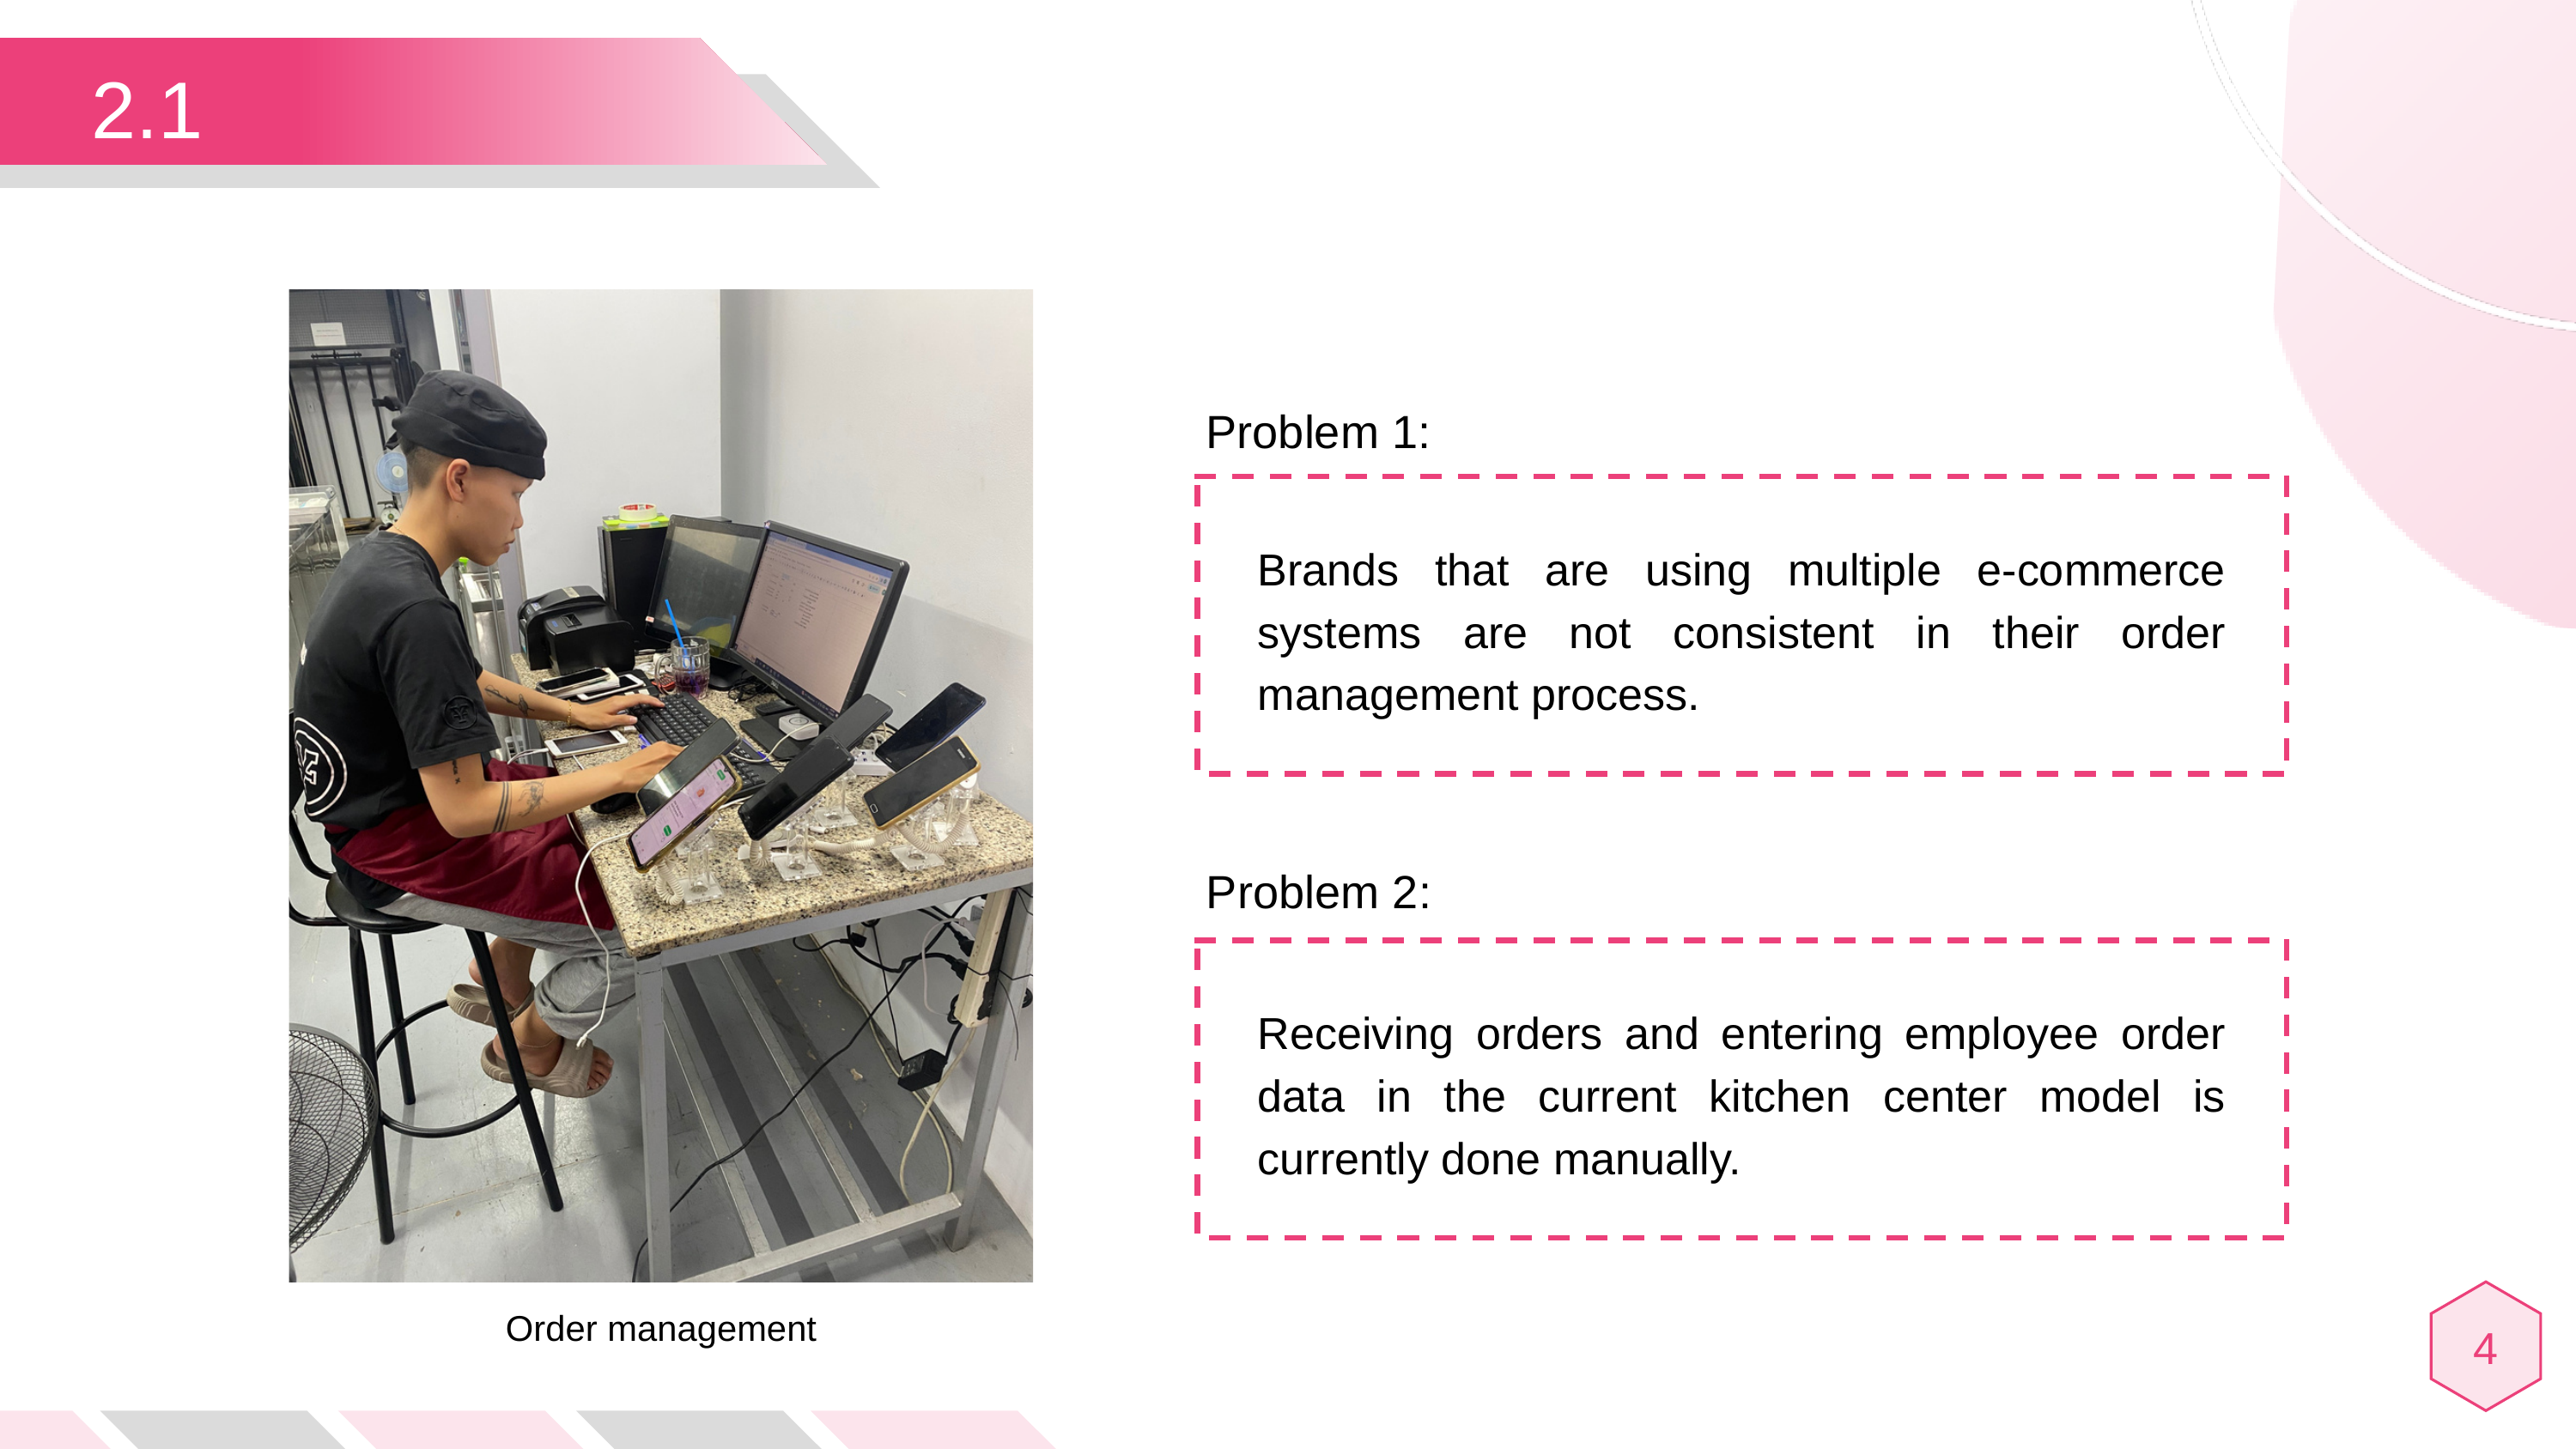

2.1 PROBLEMS

Order management
Problem 1:

Brands that are using multiple e-commerce systems are not consistent in their order management process.
Problem 2:

Receiving orders and entering employee order data in the current kitchen center model is currently done manually.

4